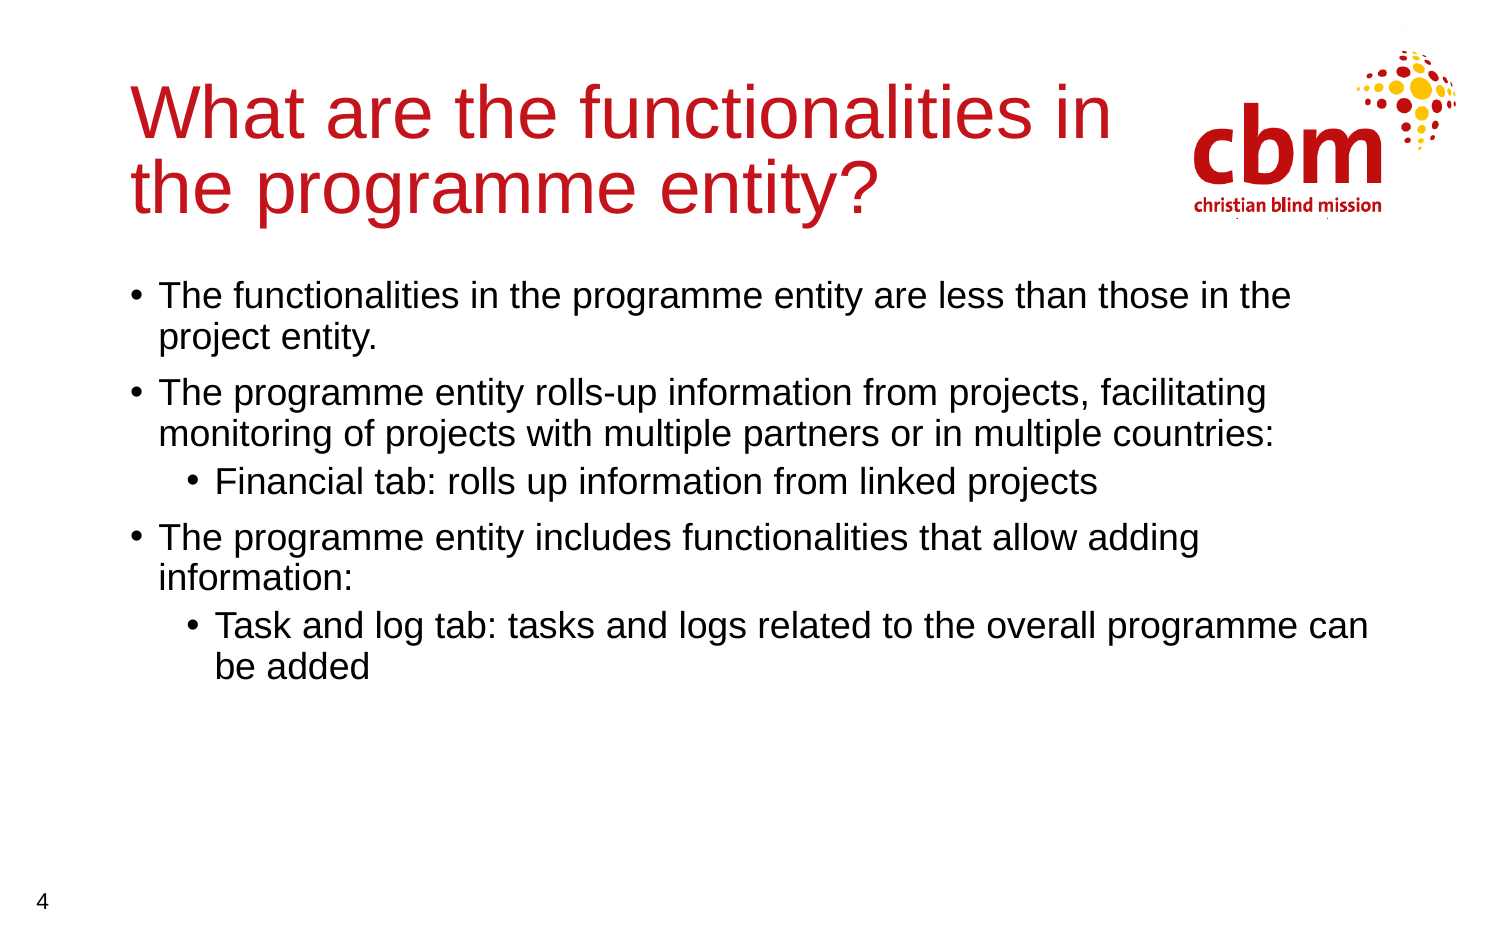

# What are the functionalities in the programme entity?
The functionalities in the programme entity are less than those in the project entity.
The programme entity rolls-up information from projects, facilitating monitoring of projects with multiple partners or in multiple countries:
Financial tab: rolls up information from linked projects
The programme entity includes functionalities that allow adding information:
Task and log tab: tasks and logs related to the overall programme can be added

4